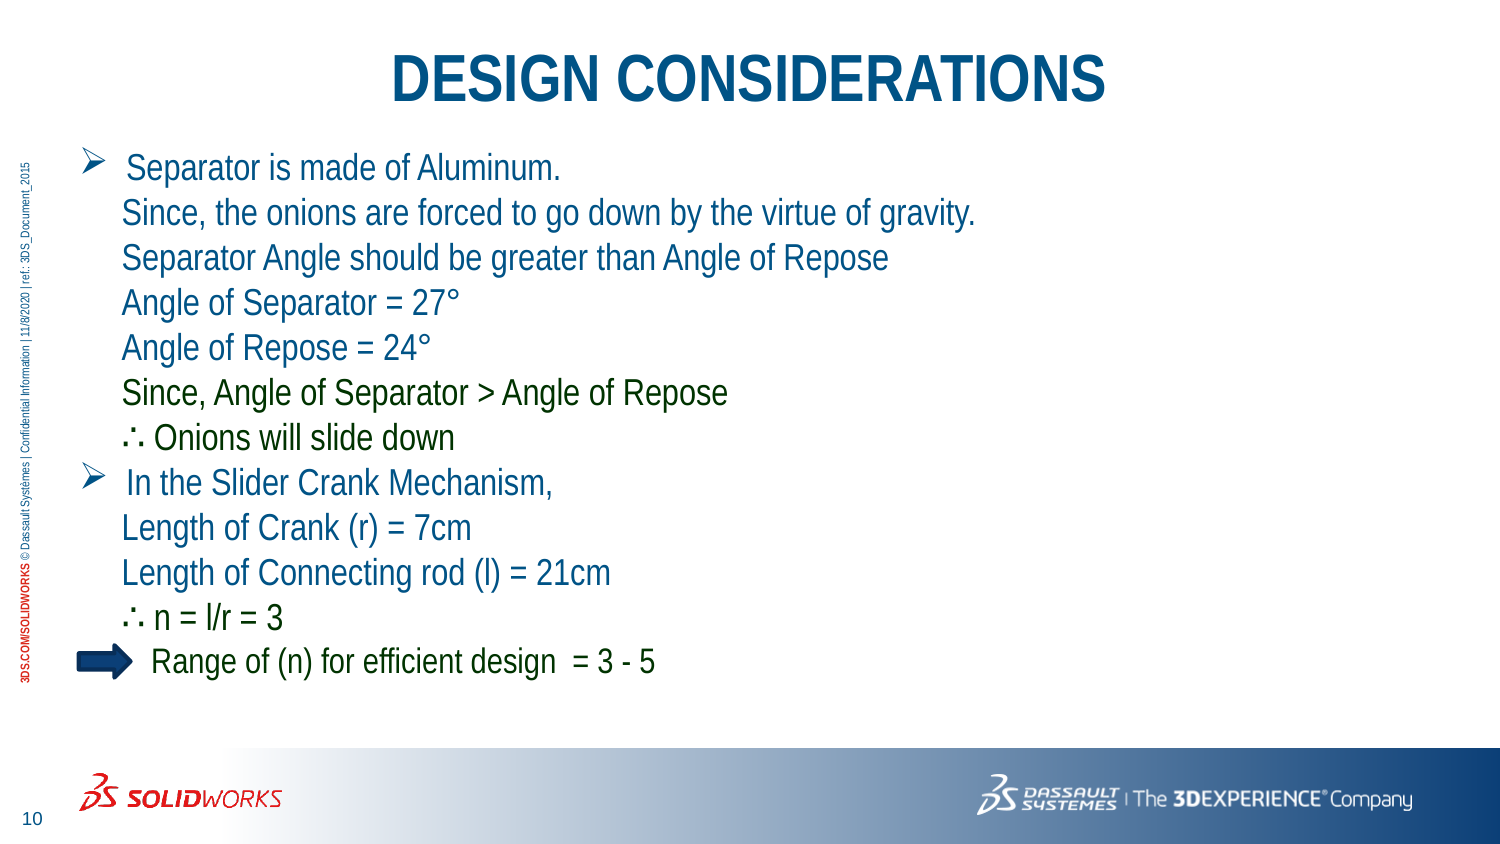

DESIGN CONSIDERATIONS
Separator is made of Aluminum.
     Since, the onions are forced to go down by the virtue of gravity.
     Separator Angle should be greater than Angle of Repose
     Angle of Separator = 27°
     Angle of Repose = 24°
     Since, Angle of Separator > Angle of Repose
     ∴ Onions will slide down
In the Slider Crank Mechanism,
     Length of Crank (r) = 7cm
     Length of Connecting rod (l) = 21cm
     ∴ n = l/r = 3
         Range of (n) for efficient design  = 3 - 5